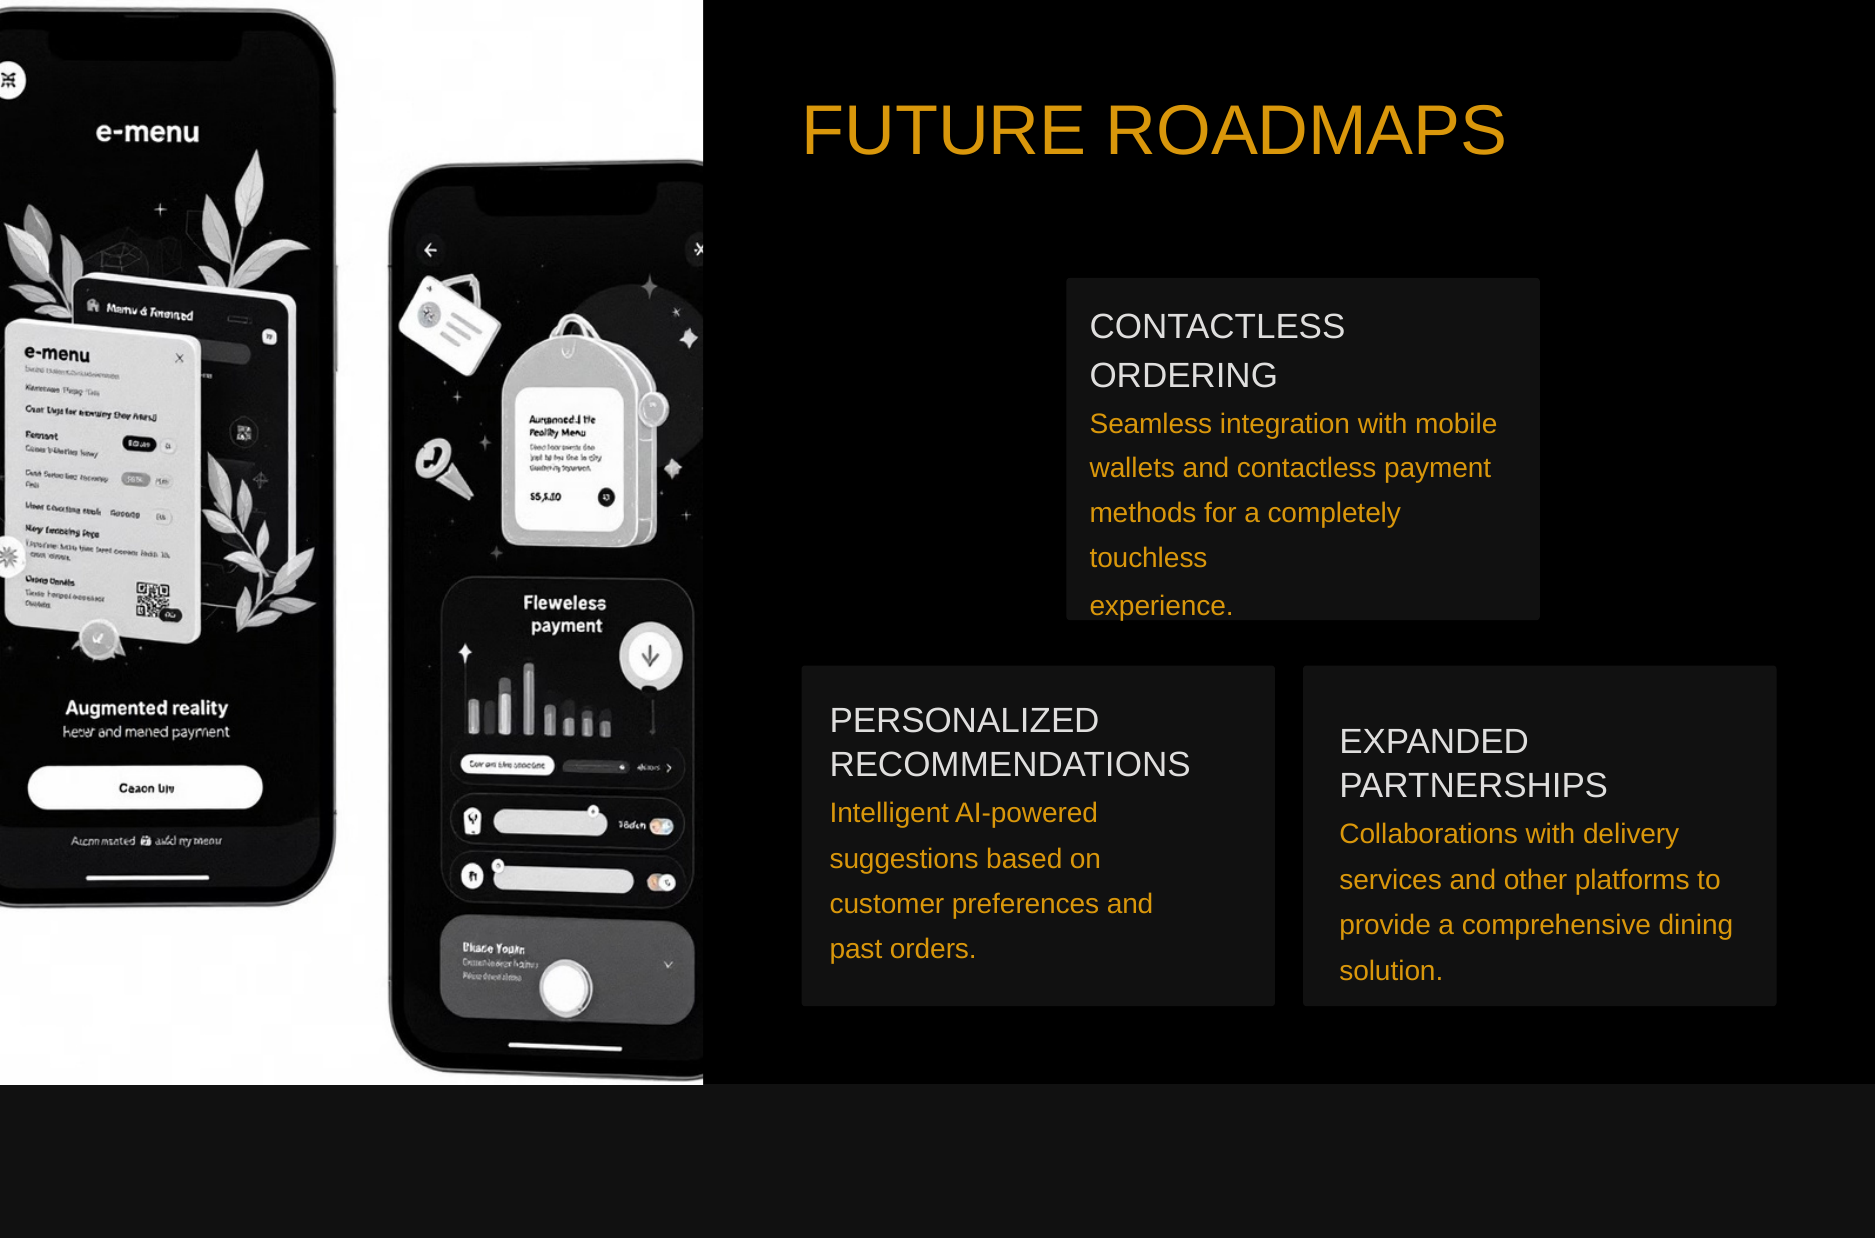

FUTURE ROADMAPS

CONTACTLESS ORDERING
Seamless integration with mobile wallets and contactless payment methods for a completely touchless
experience.

PERSONALIZED RECOMMENDATIONS
Intelligent AI-powered suggestions based on customer preferences and past orders.
EXPANDED PARTNERSHIPS
Collaborations with delivery services and other platforms to provide a comprehensive dining solution.